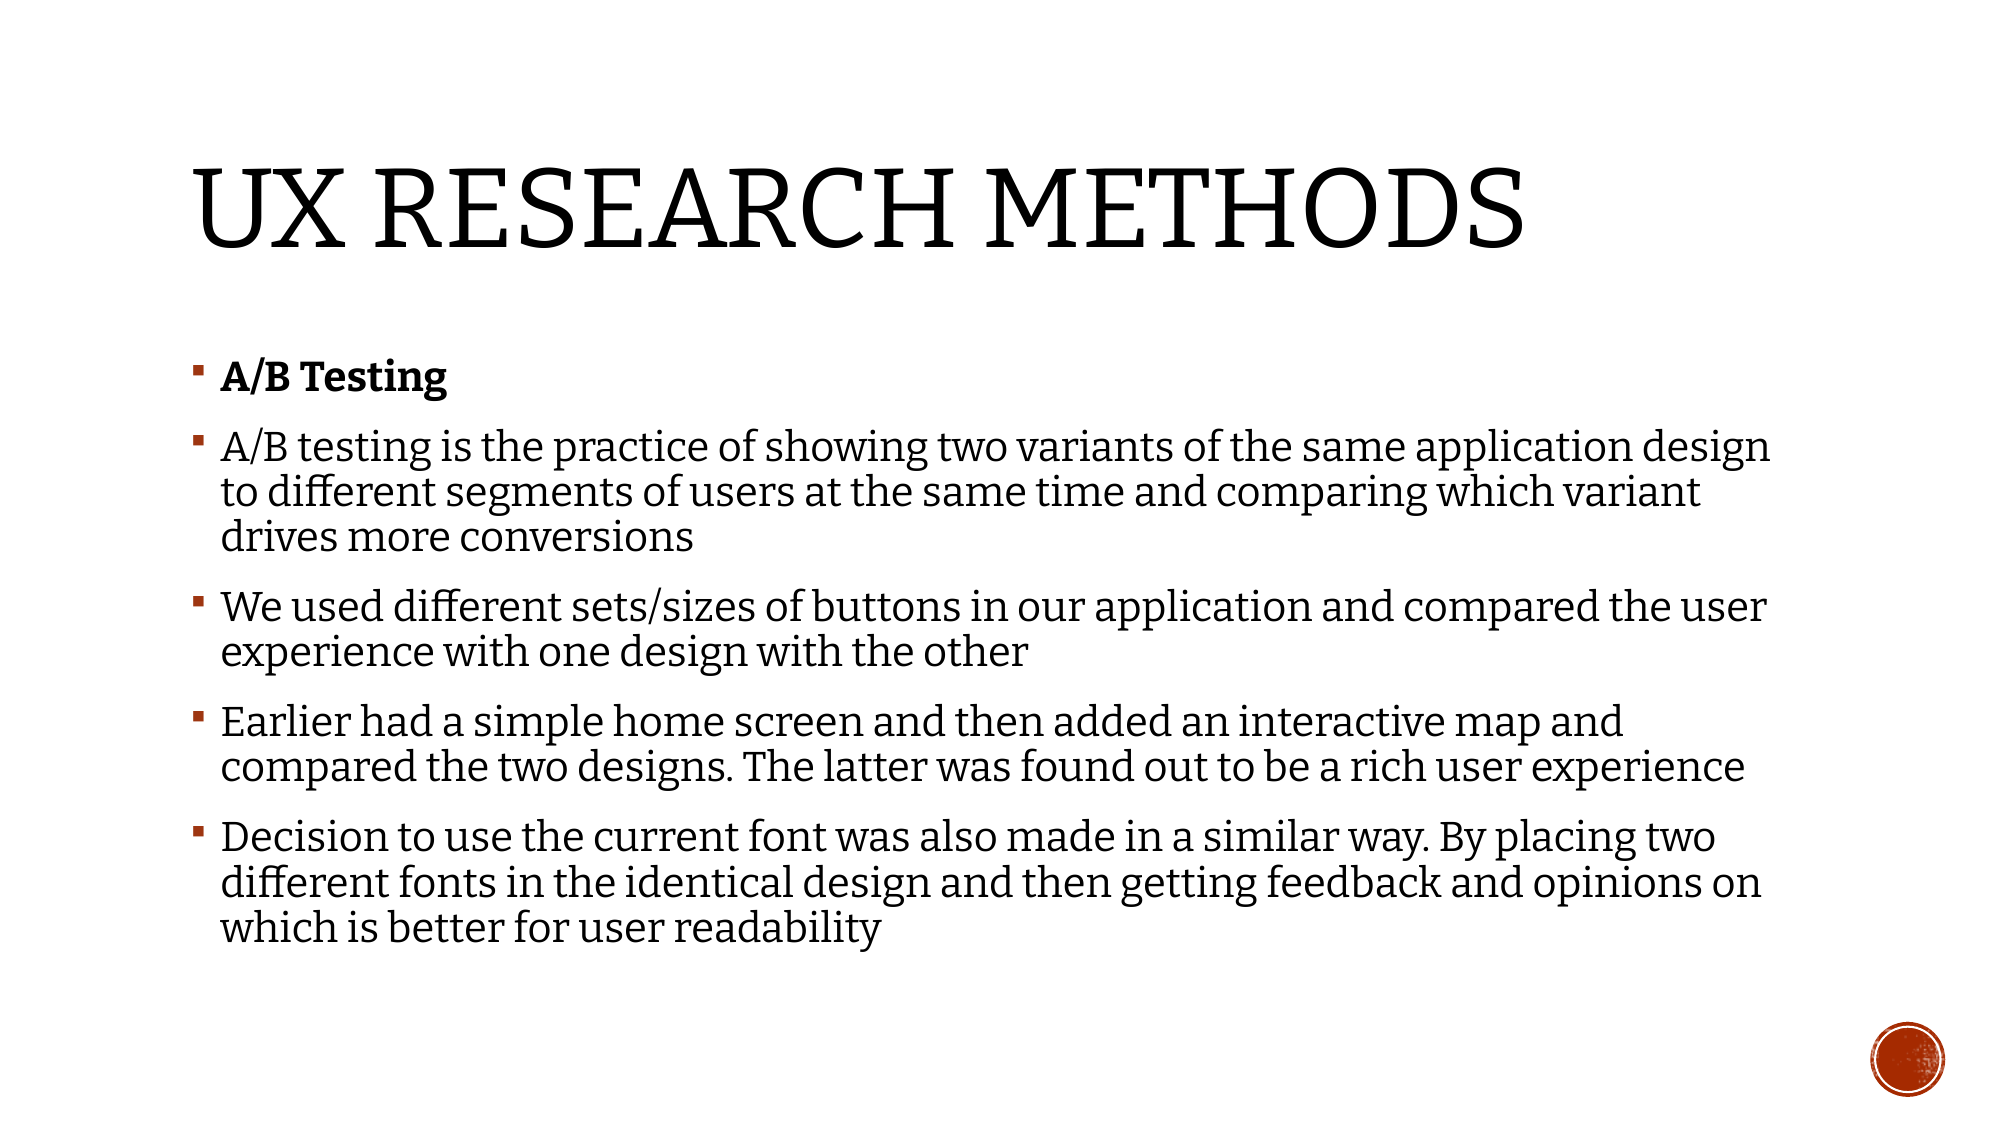

# UX Research methods
A/B Testing
A/B testing is the practice of showing two variants of the same application design to different segments of users at the same time and comparing which variant drives more conversions
We used different sets/sizes of buttons in our application and compared the user experience with one design with the other
Earlier had a simple home screen and then added an interactive map and compared the two designs. The latter was found out to be a rich user experience
Decision to use the current font was also made in a similar way. By placing two different fonts in the identical design and then getting feedback and opinions on which is better for user readability